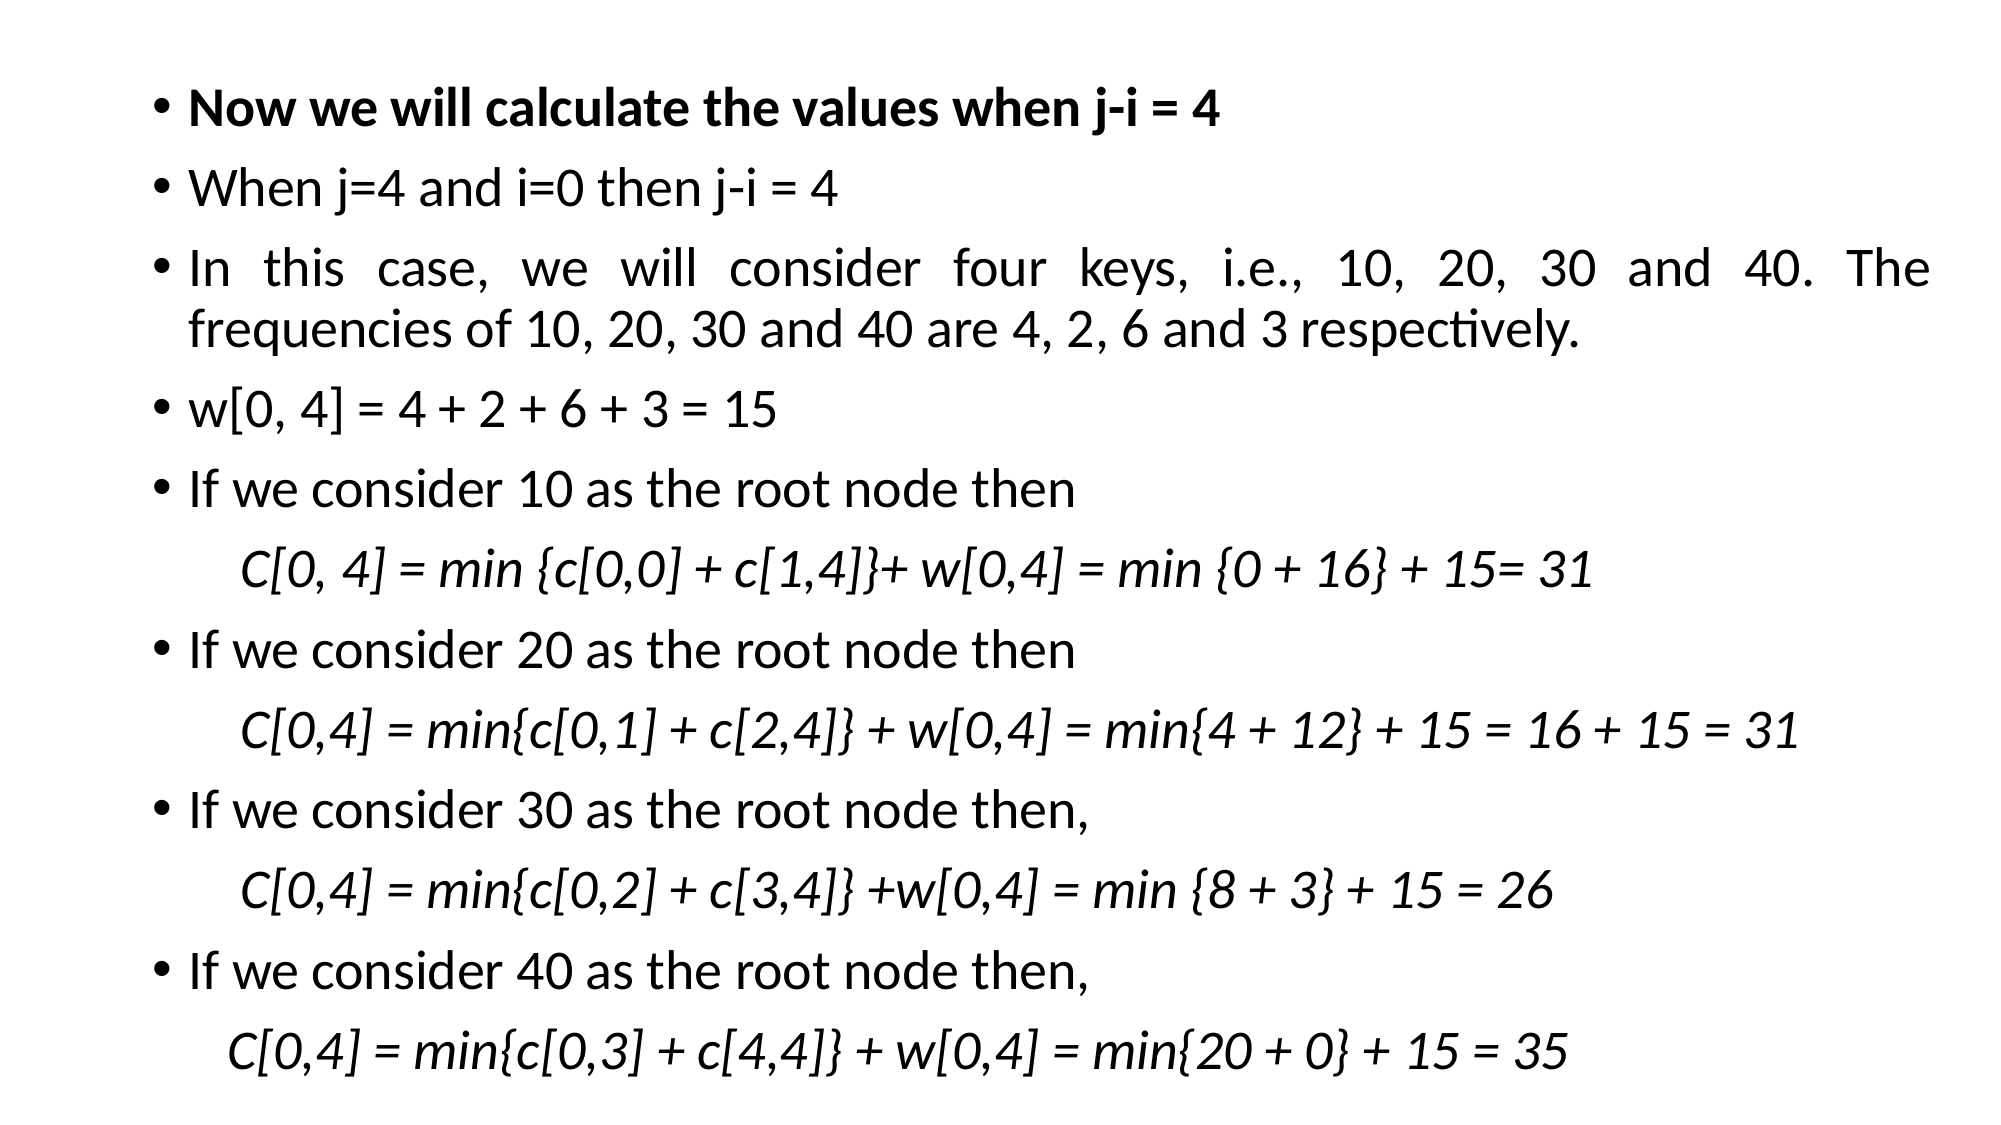

Now we will calculate the values when j-i = 4
When j=4 and i=0 then j-i = 4
In this case, we will consider four keys, i.e., 10, 20, 30 and 40. The frequencies of 10, 20, 30 and 40 are 4, 2, 6 and 3 respectively.
w[0, 4] = 4 + 2 + 6 + 3 = 15
If we consider 10 as the root node then
       C[0, 4] = min {c[0,0] + c[1,4]}+ w[0,4] = min {0 + 16} + 15= 31
If we consider 20 as the root node then
       C[0,4] = min{c[0,1] + c[2,4]} + w[0,4] = min{4 + 12} + 15 = 16 + 15 = 31
If we consider 30 as the root node then,
       C[0,4] = min{c[0,2] + c[3,4]} +w[0,4] = min {8 + 3} + 15 = 26
If we consider 40 as the root node then,
      C[0,4] = min{c[0,3] + c[4,4]} + w[0,4] = min{20 + 0} + 15 = 35